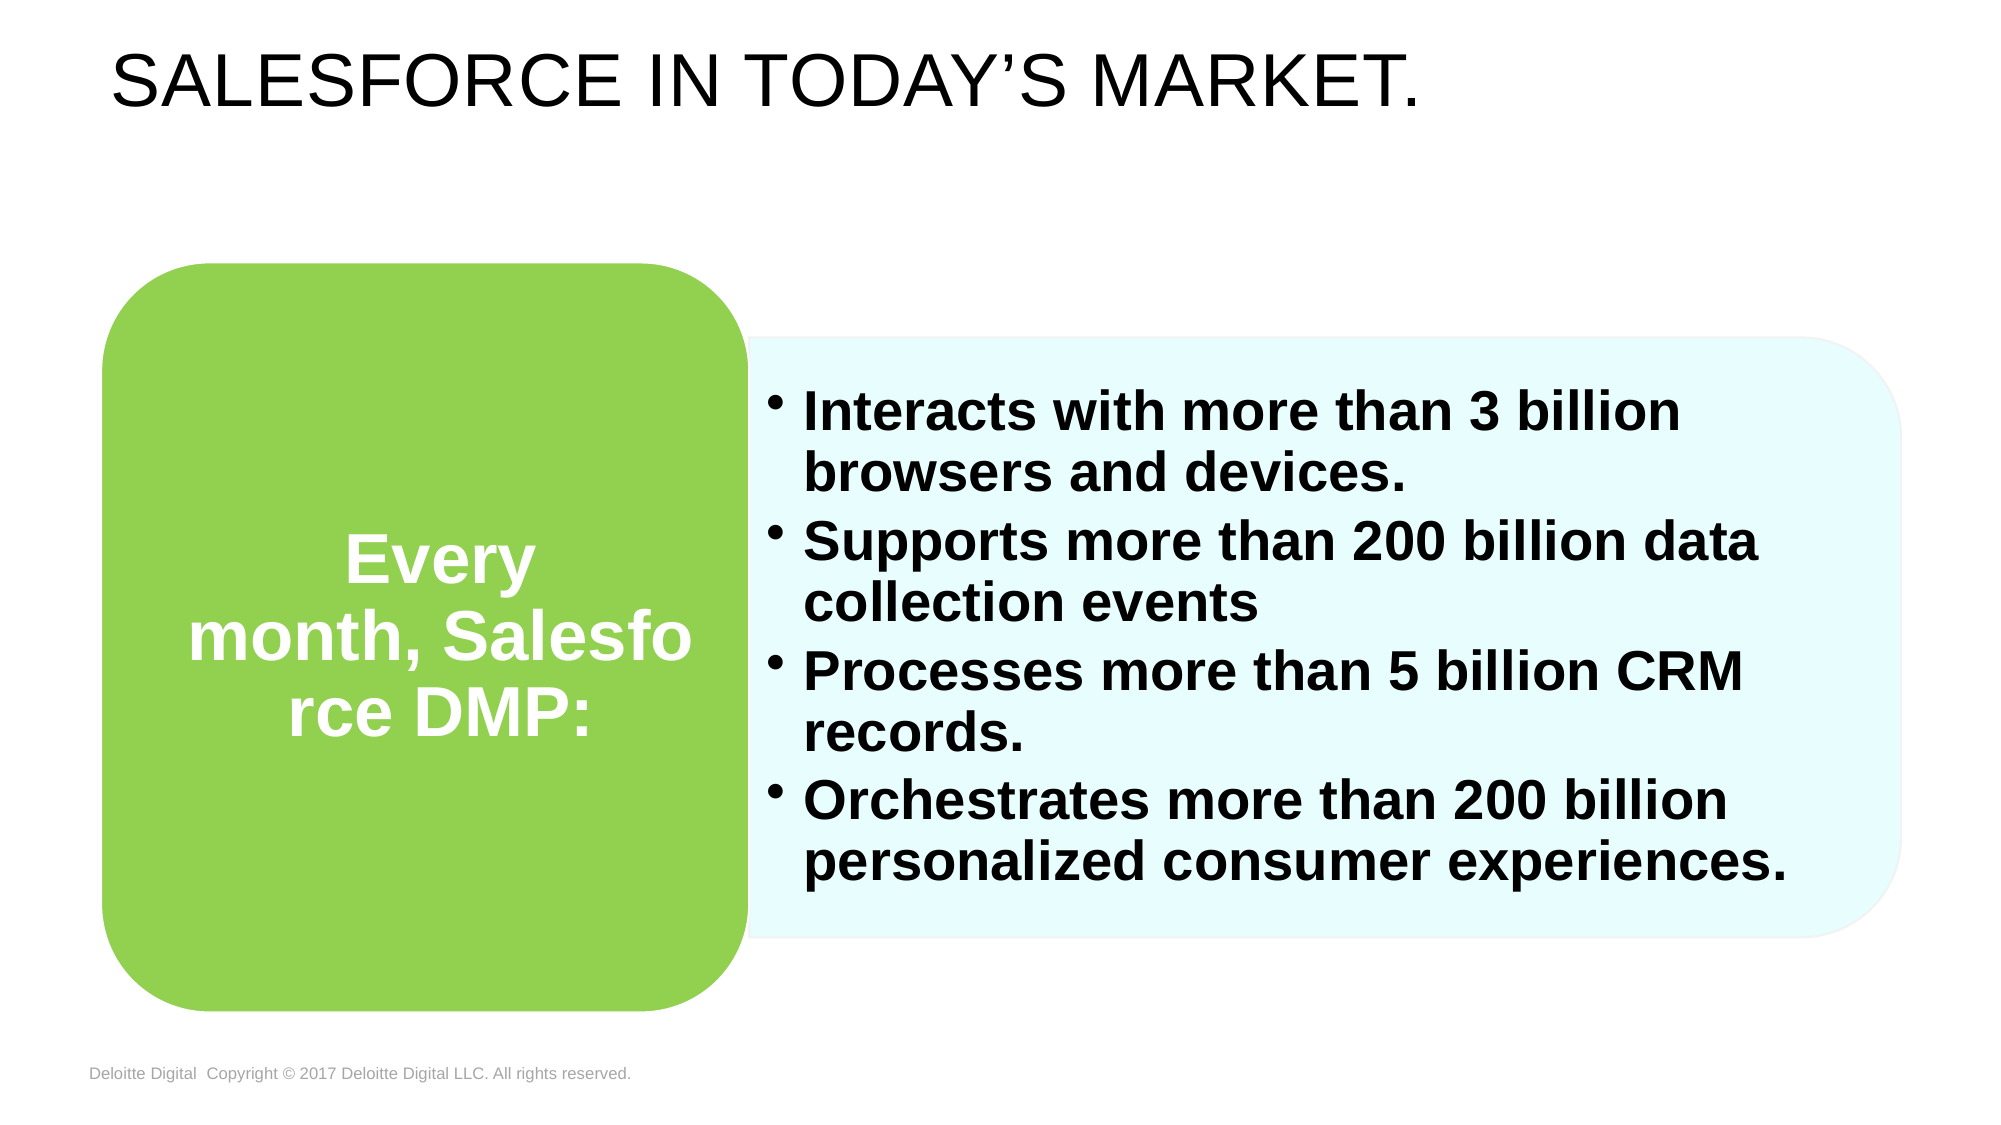

# Salesforce In Today’s market.
Interacts with more than 3 billion browsers and devices.
Supports more than 200 billion data collection events
Processes more than 5 billion CRM records.
Orchestrates more than 200 billion personalized consumer experiences.
Every month, Salesforce DMP: